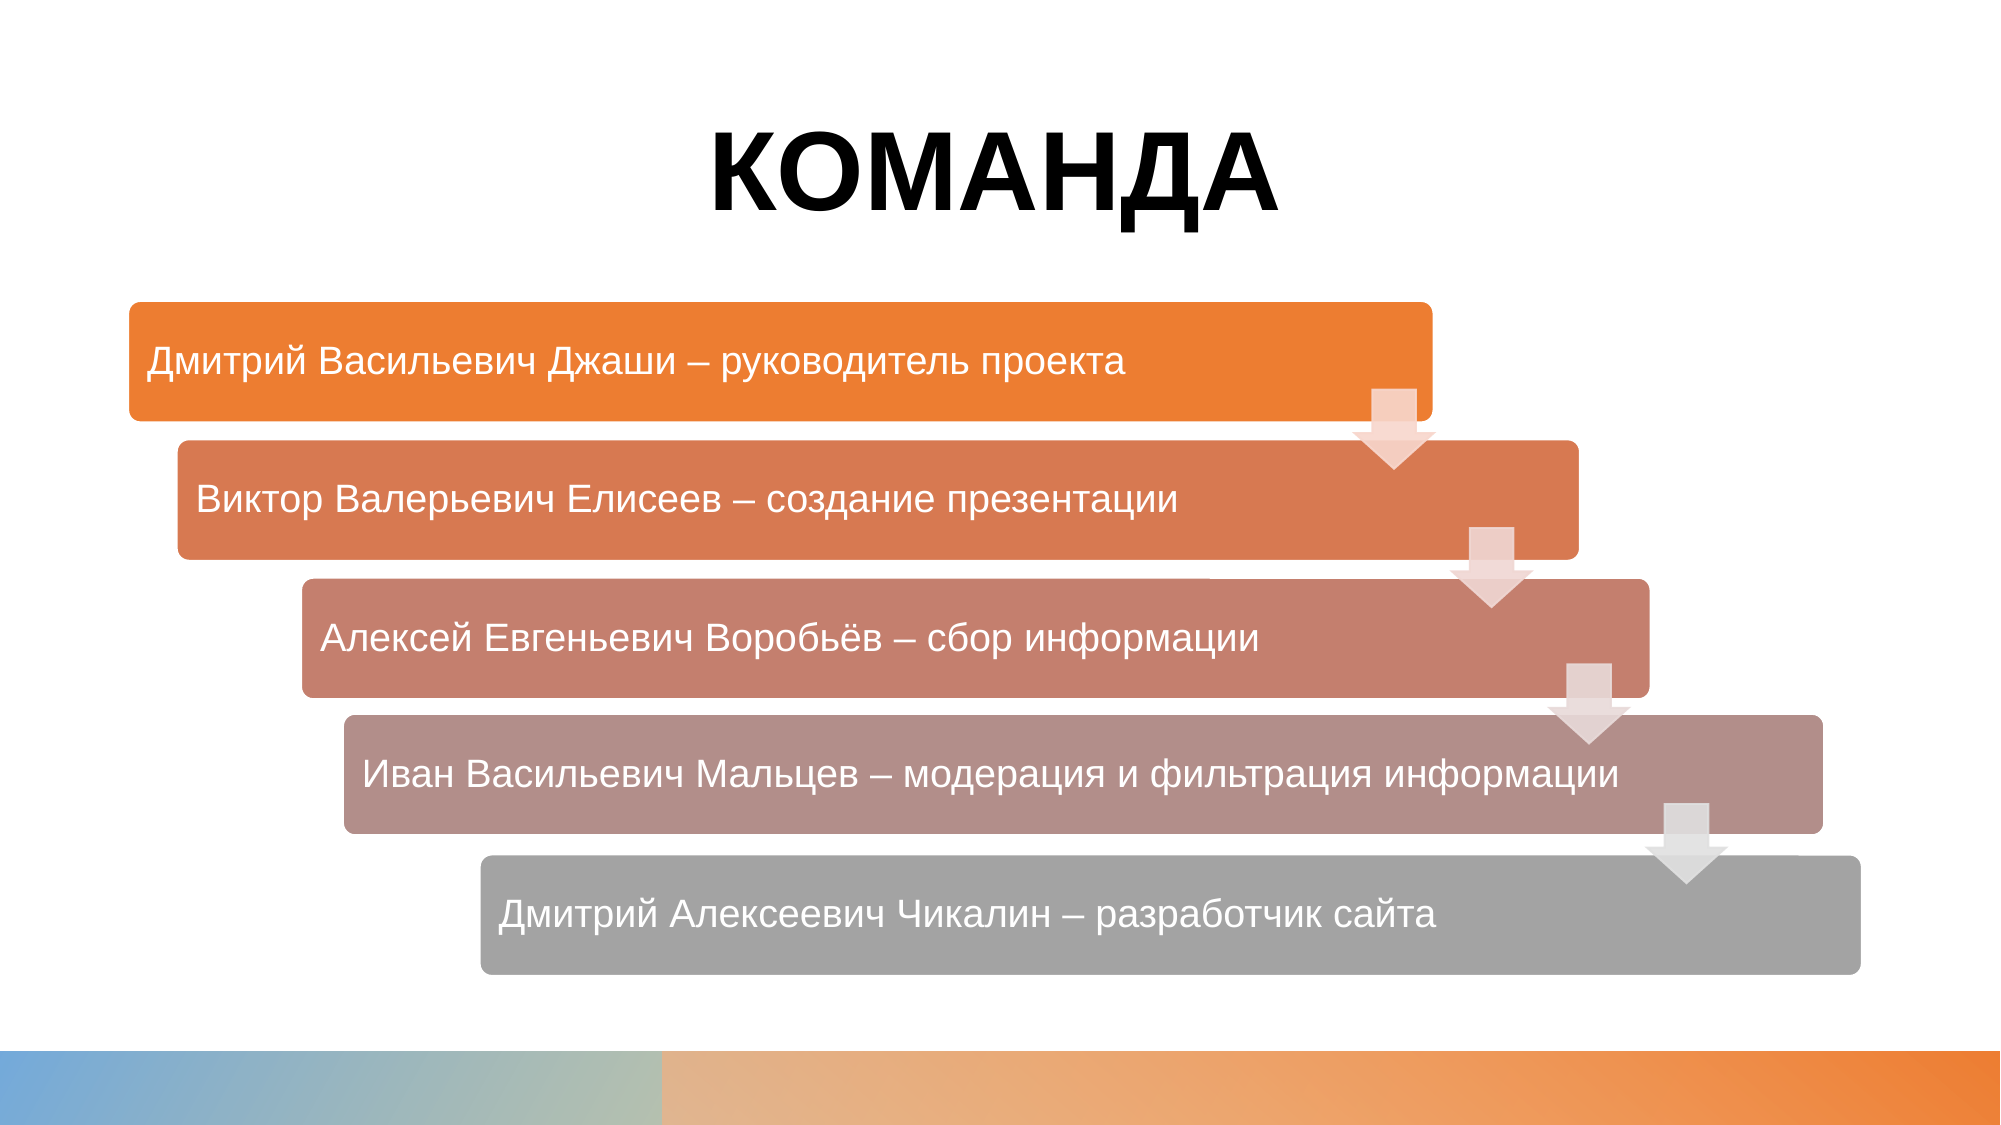

# Команда
Дмитрий Васильевич Джаши – руководитель проекта
Виктор Валерьевич Елисеев – создание презентации
Алексей Евгеньевич Воробьёв – сбор информации
Иван Васильевич Мальцев – модерация и фильтрация информации
Дмитрий Алексеевич Чикалин – разработчик сайта